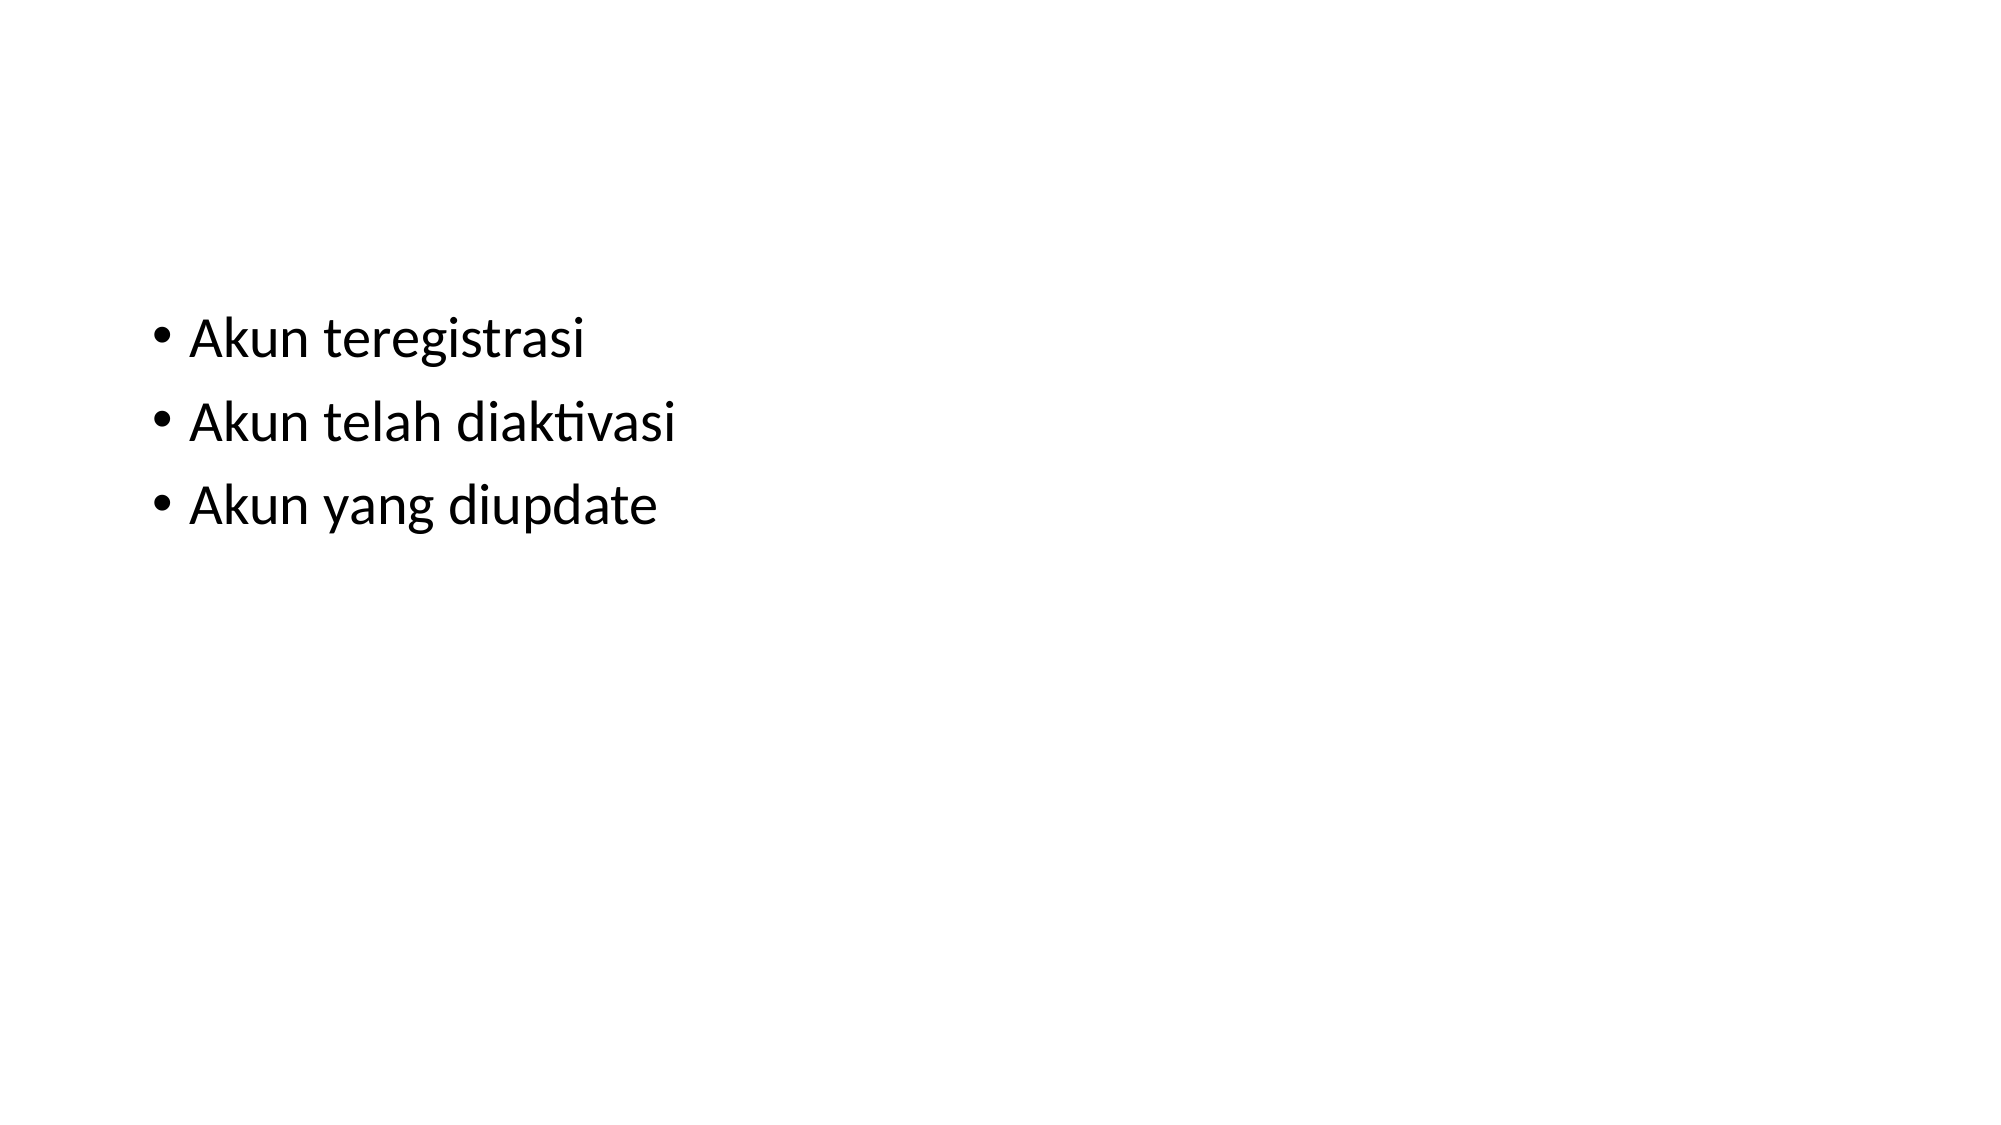

#
Akun teregistrasi
Akun telah diaktivasi
Akun yang diupdate